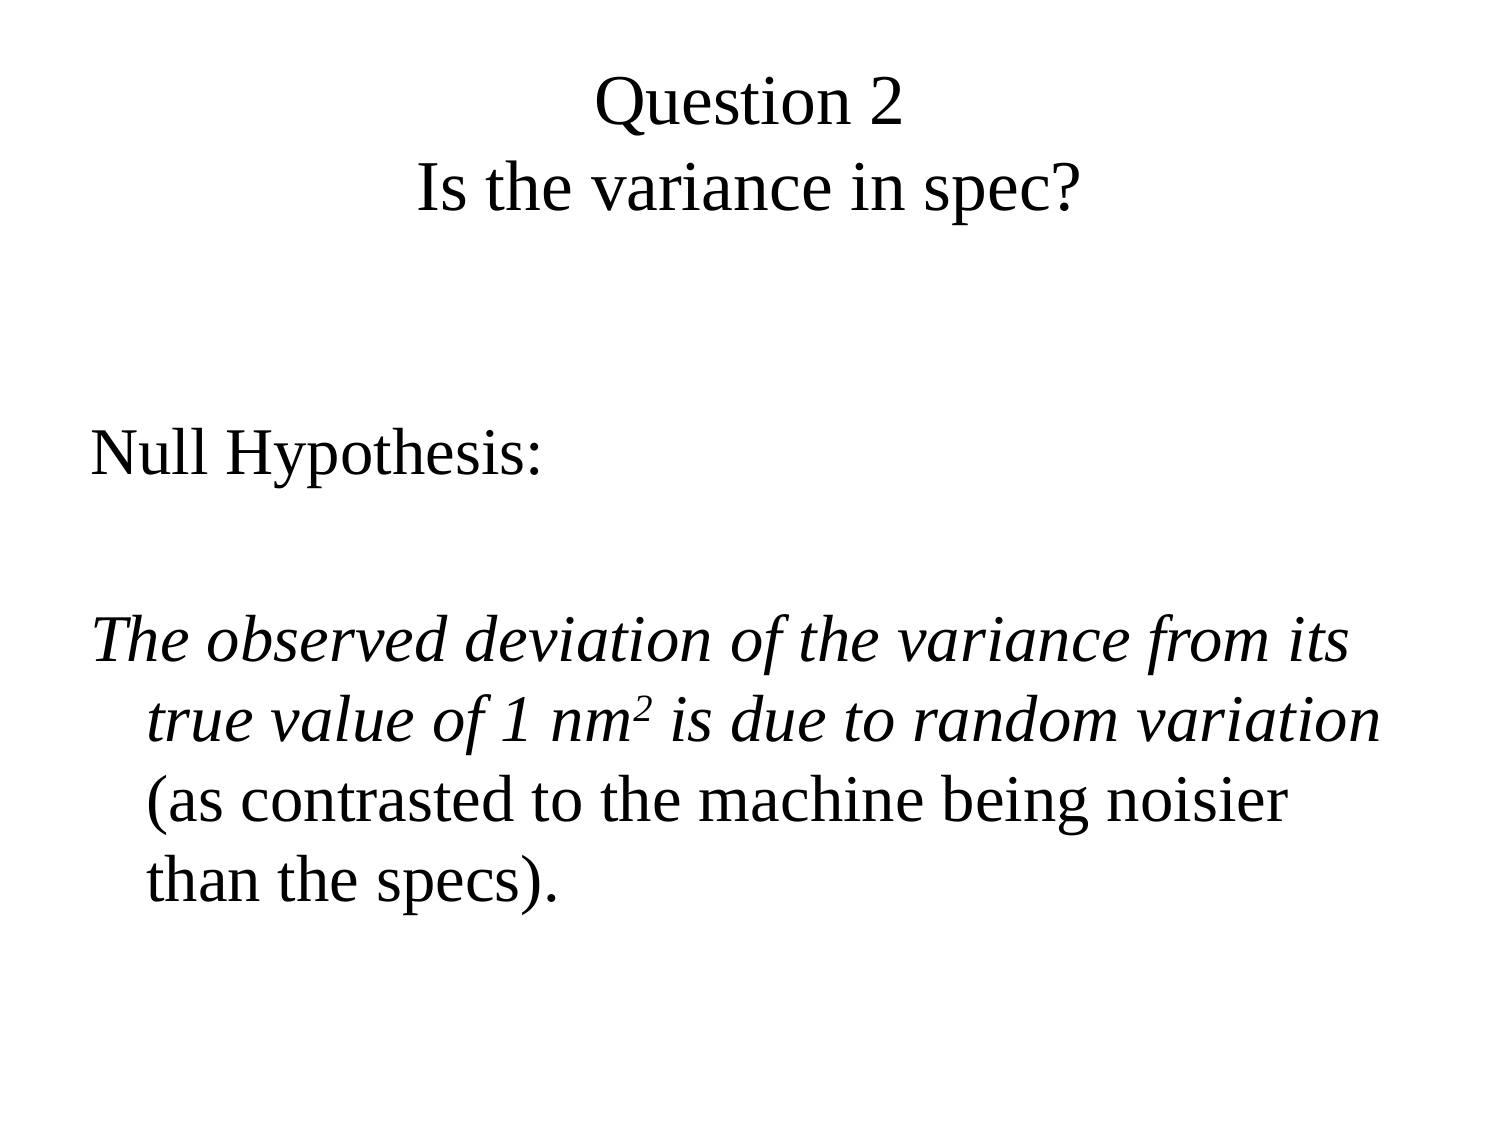

# Question 2 Is the variance in spec?
Null Hypothesis:

The observed deviation of the variance from its true value of 1 nm2 is due to random variation (as contrasted to the machine being noisier than the specs).